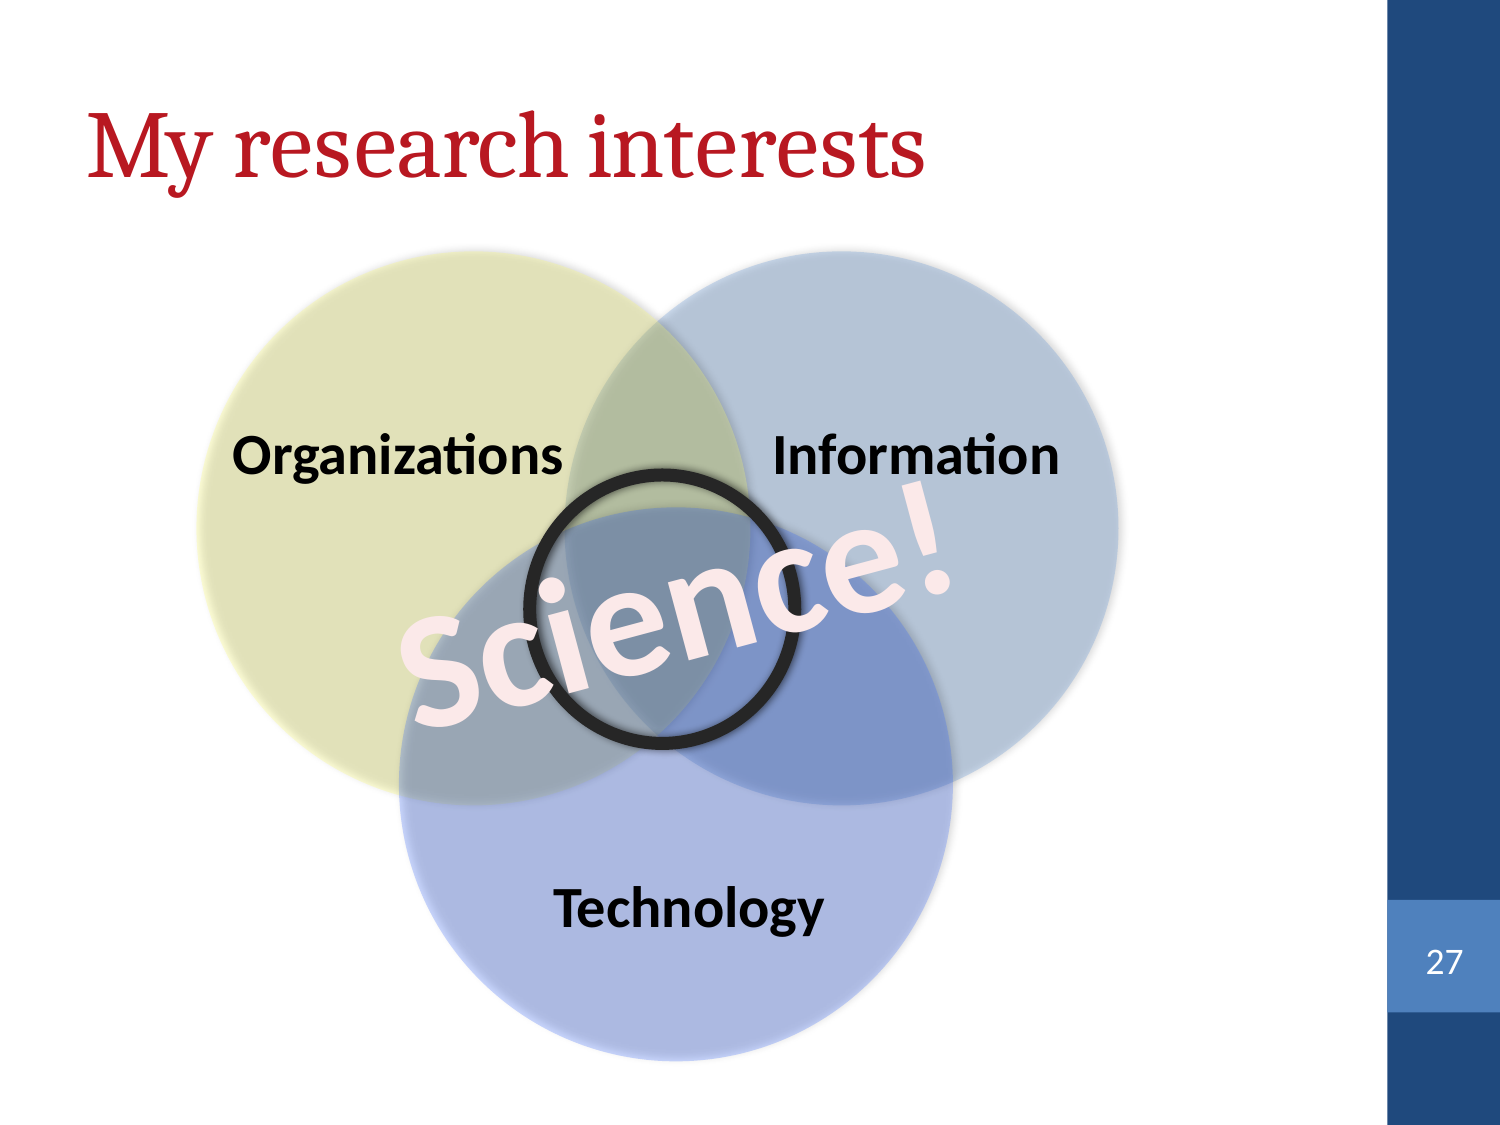

My research interests

Organizations
Information

Science!

Technology
27